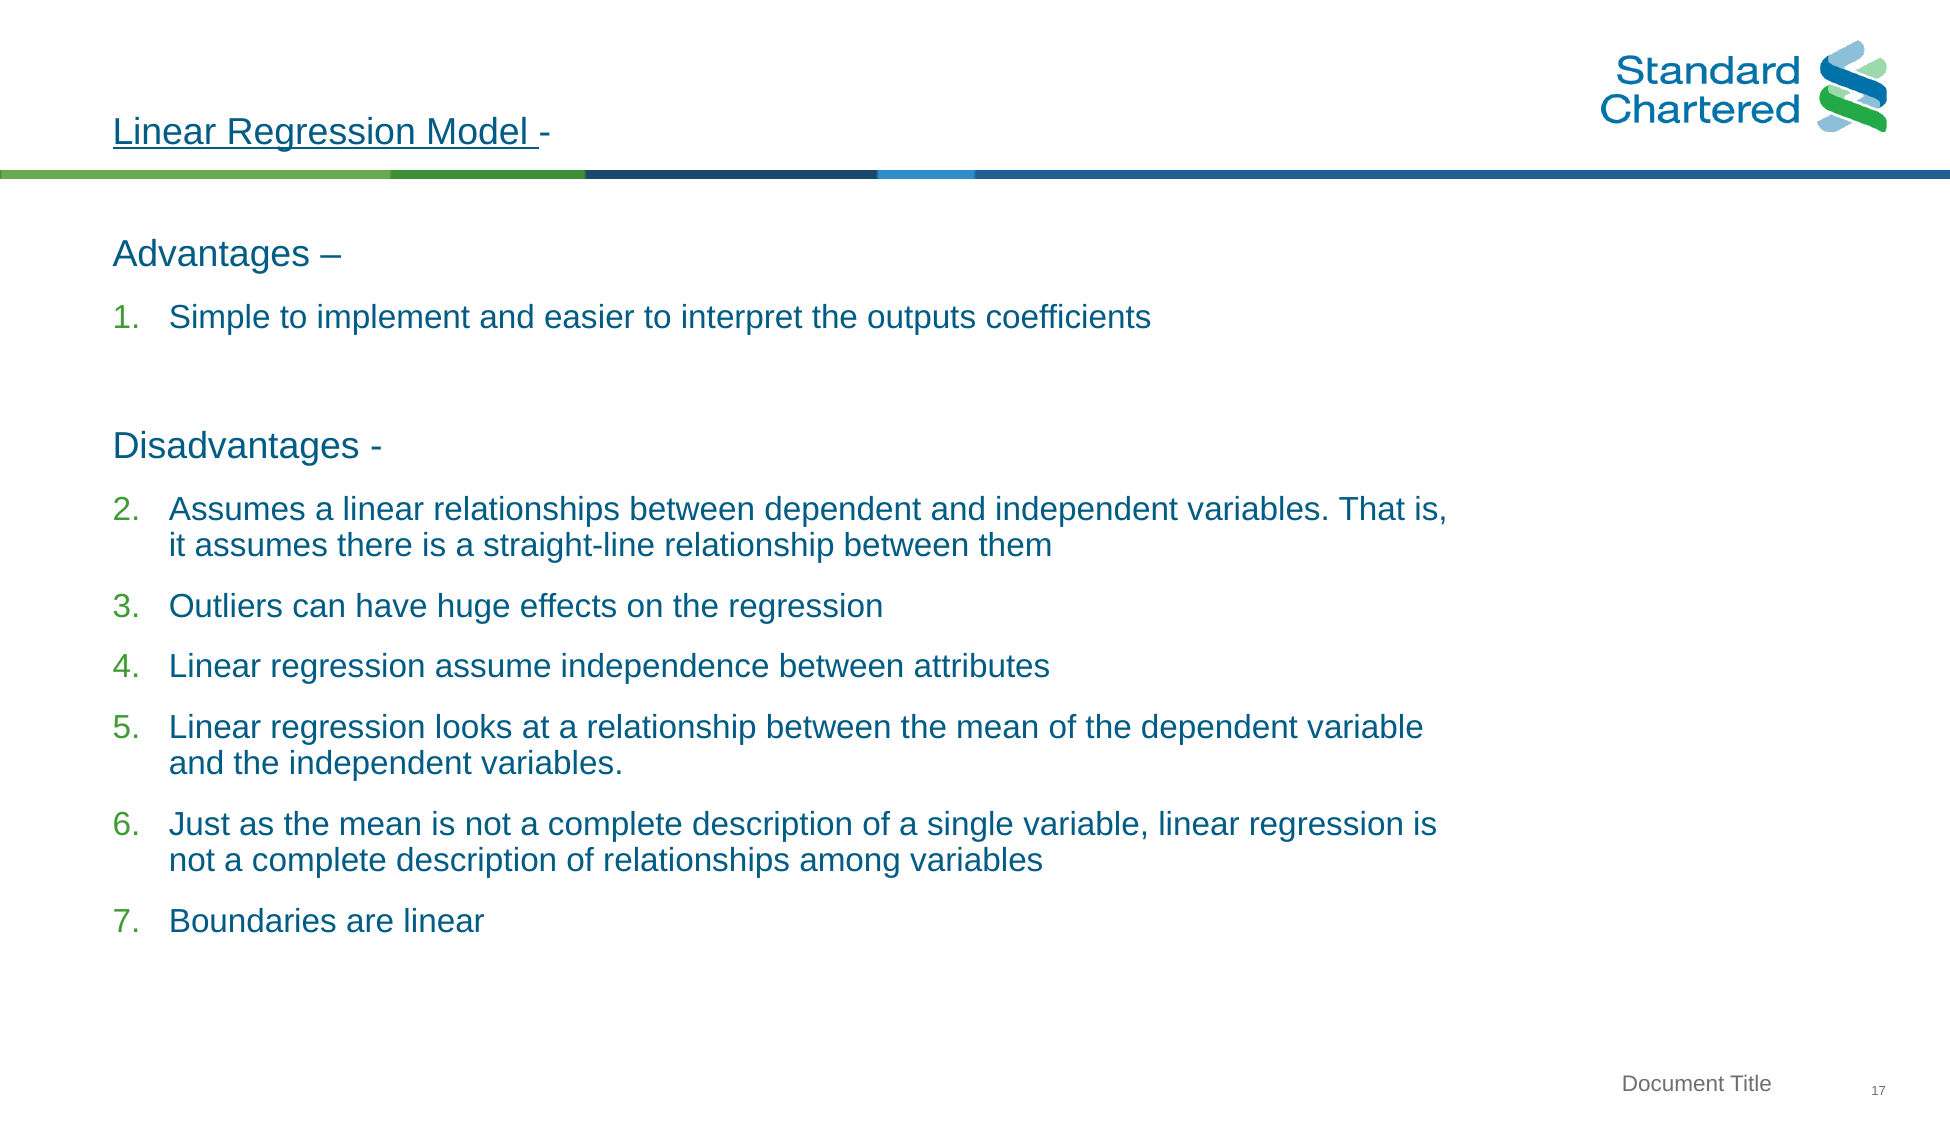

Linear Regression Model -

Advantages –
Simple to implement and easier to interpret the outputs coefficients

Disadvantages -
Assumes a linear relationships between dependent and independent variables. That is, it assumes there is a straight-line relationship between them
Outliers can have huge effects on the regression
Linear regression assume independence between attributes
Linear regression looks at a relationship between the mean of the dependent variable and the independent variables.
Just as the mean is not a complete description of a single variable, linear regression is not a complete description of relationships among variables
Boundaries are linear